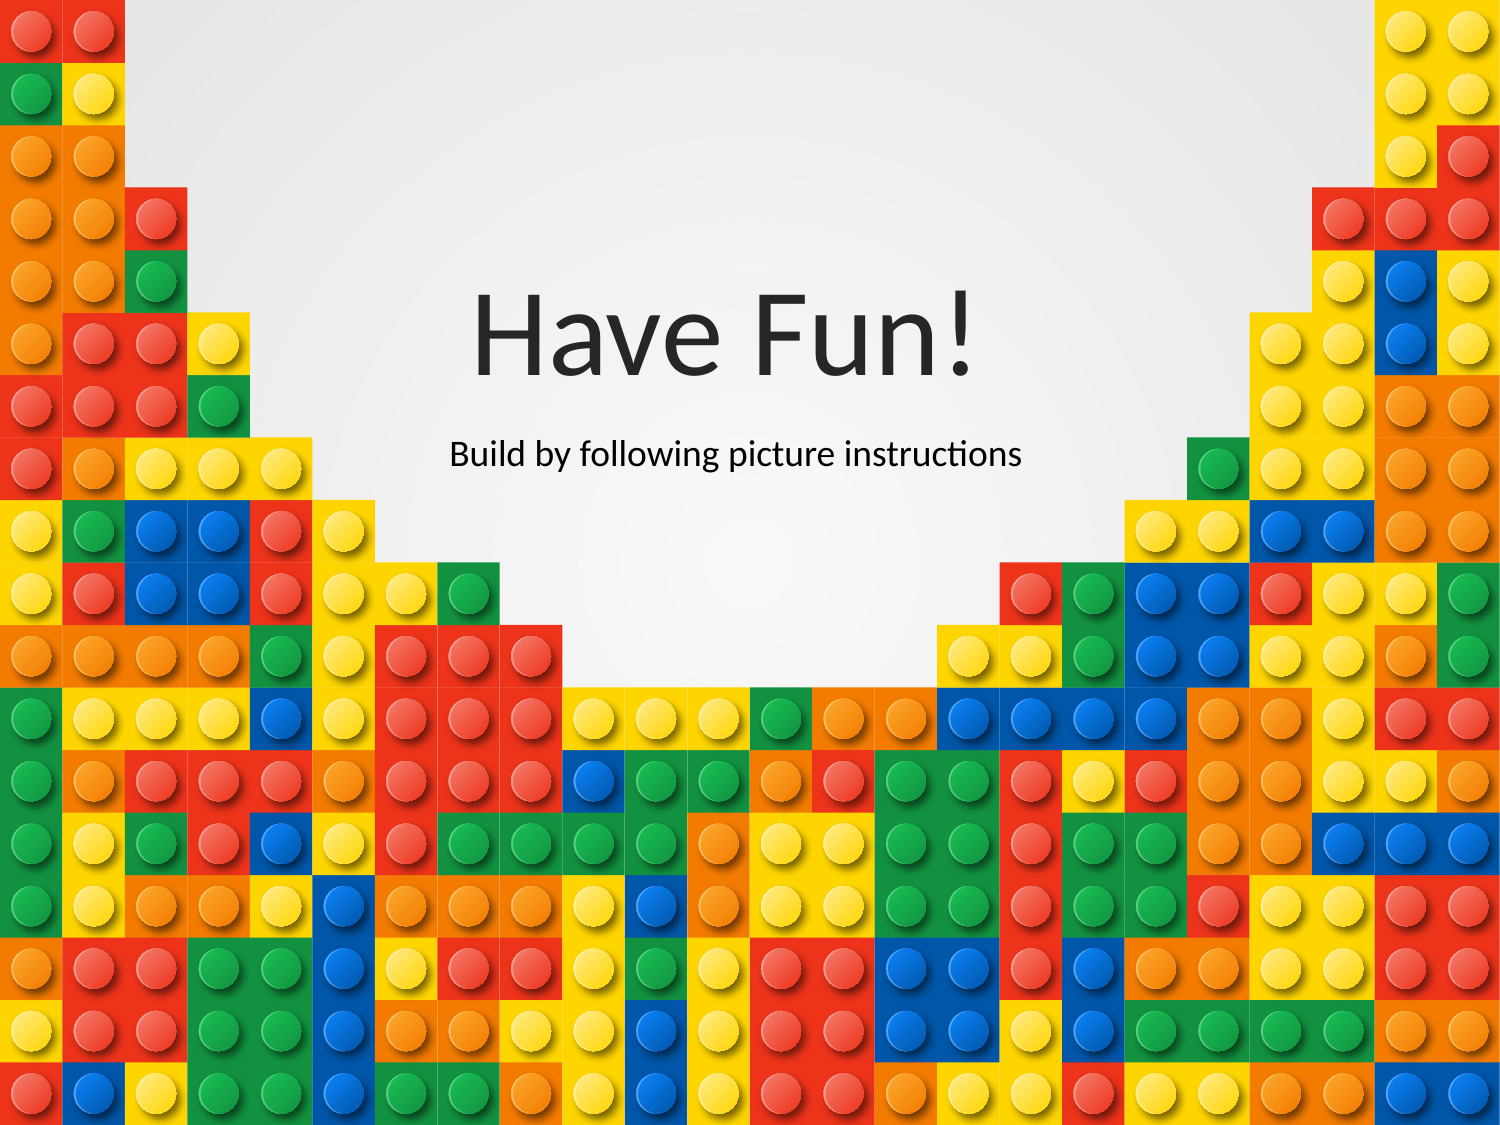

# Have Fun!
Build by following picture instructions